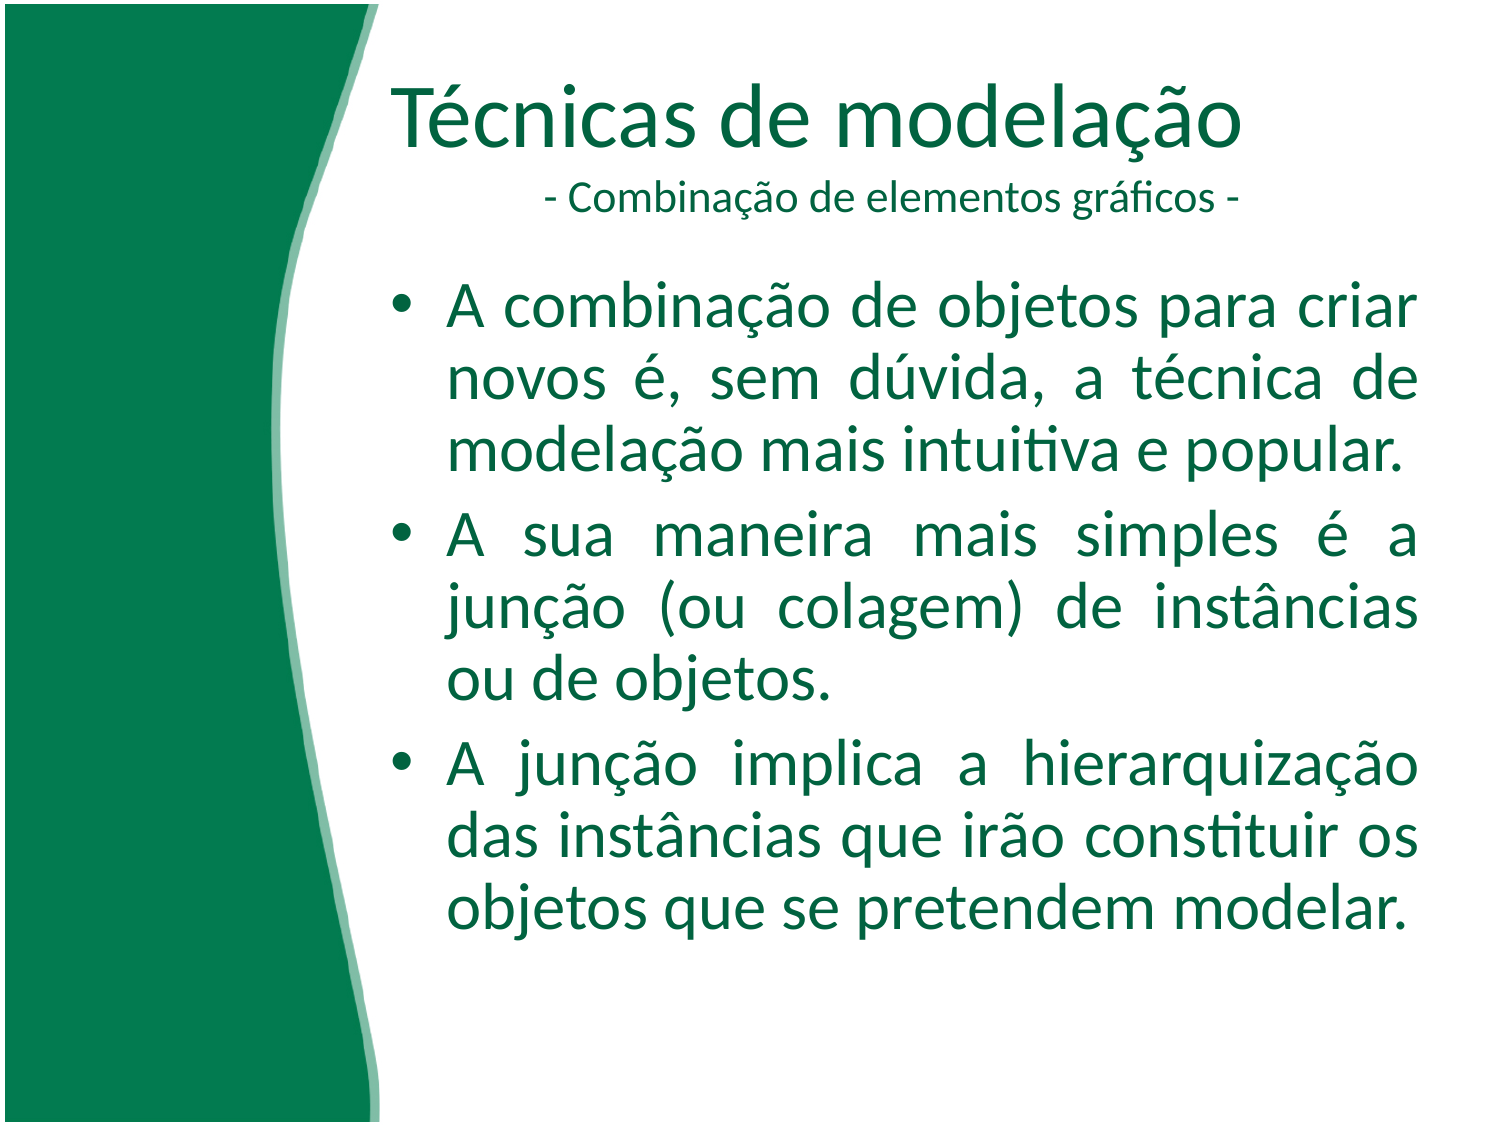

# Técnicas de modelação - Combinação de elementos gráficos -
A combinação de objetos para criar novos é, sem dúvida, a técnica de modelação mais intuitiva e popular.
A sua maneira mais simples é a junção (ou colagem) de instâncias ou de objetos.
A junção implica a hierarquização das instâncias que irão constituir os objetos que se pretendem modelar.